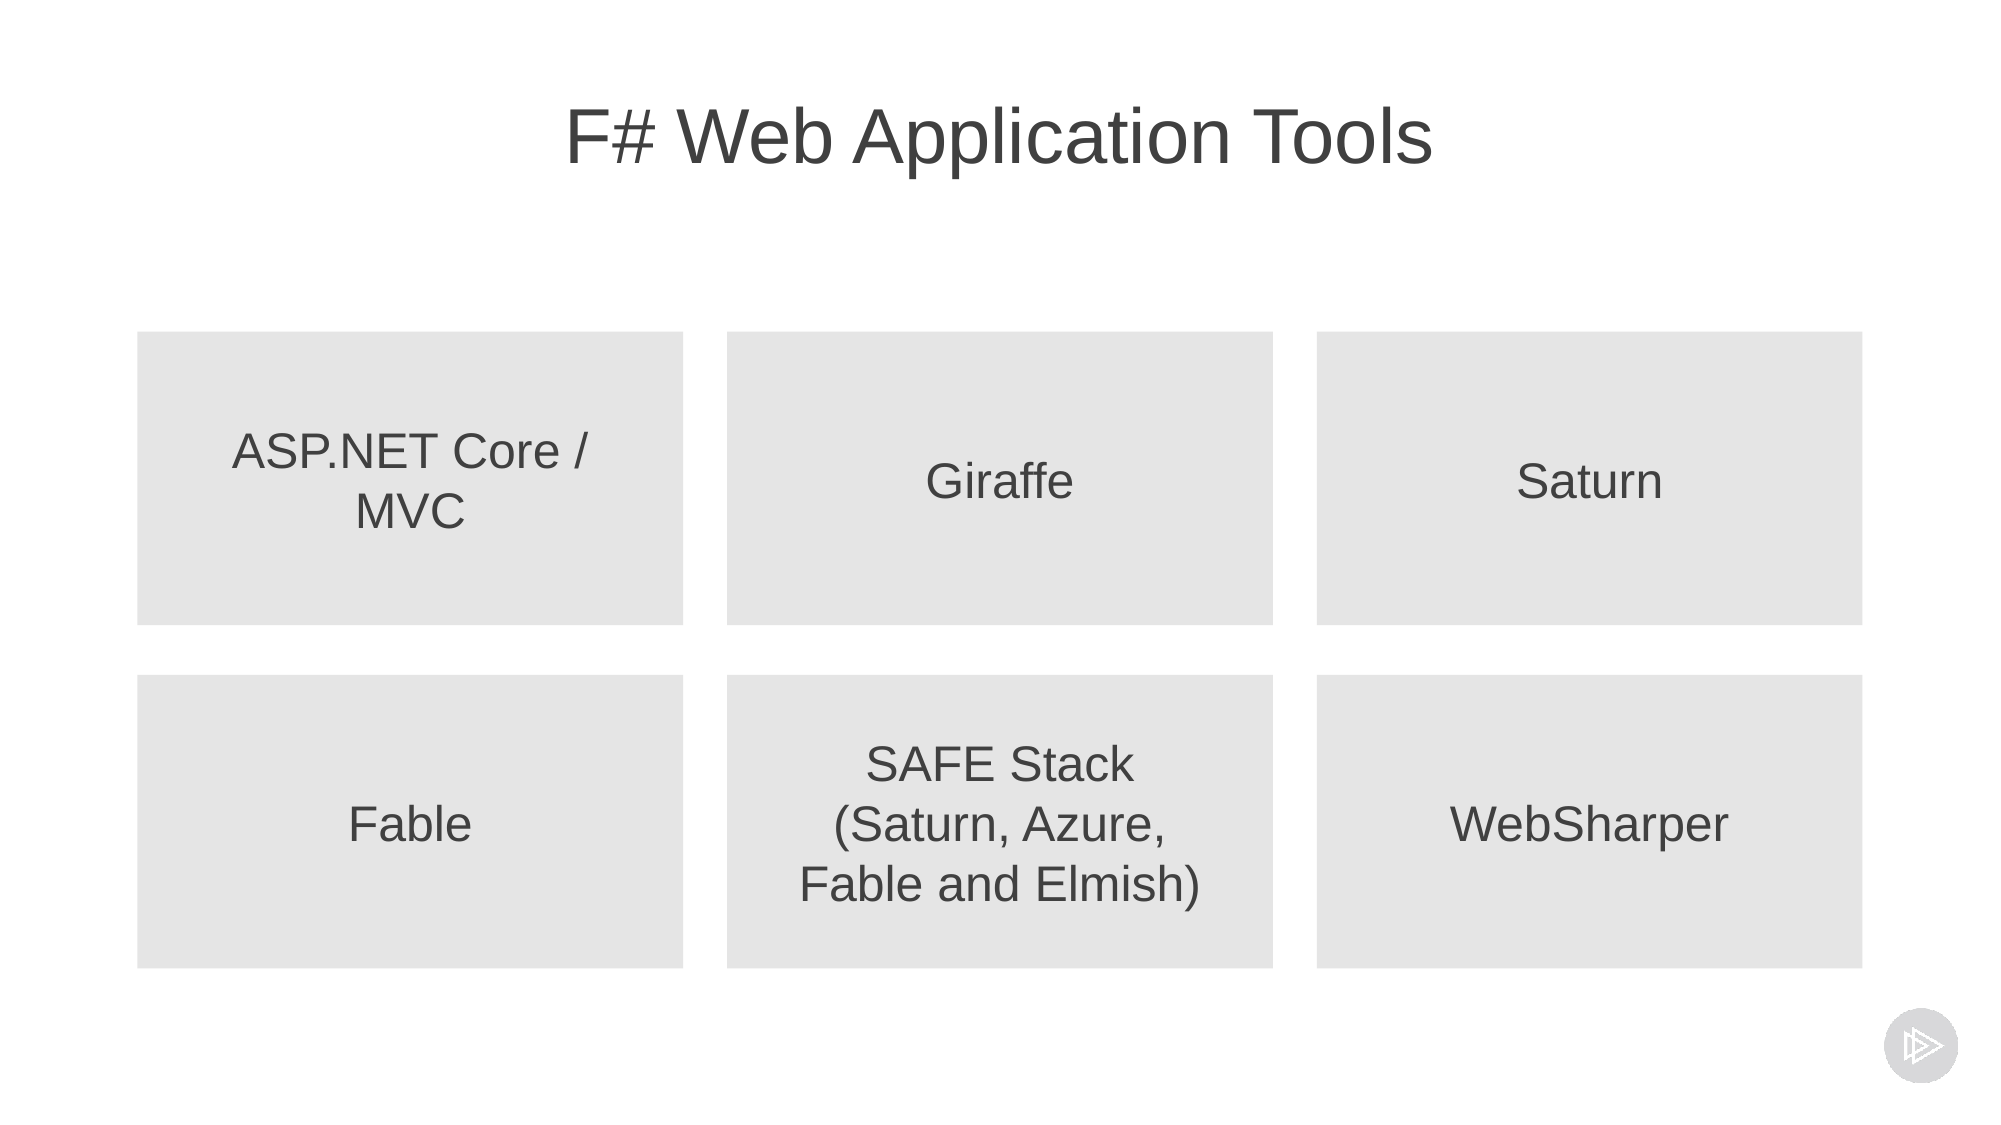

# F# Web Application Tools
ASP.NET Core / MVC
Giraffe
Saturn
Fable
SAFE Stack (Saturn, Azure, Fable and Elmish)
WebSharper